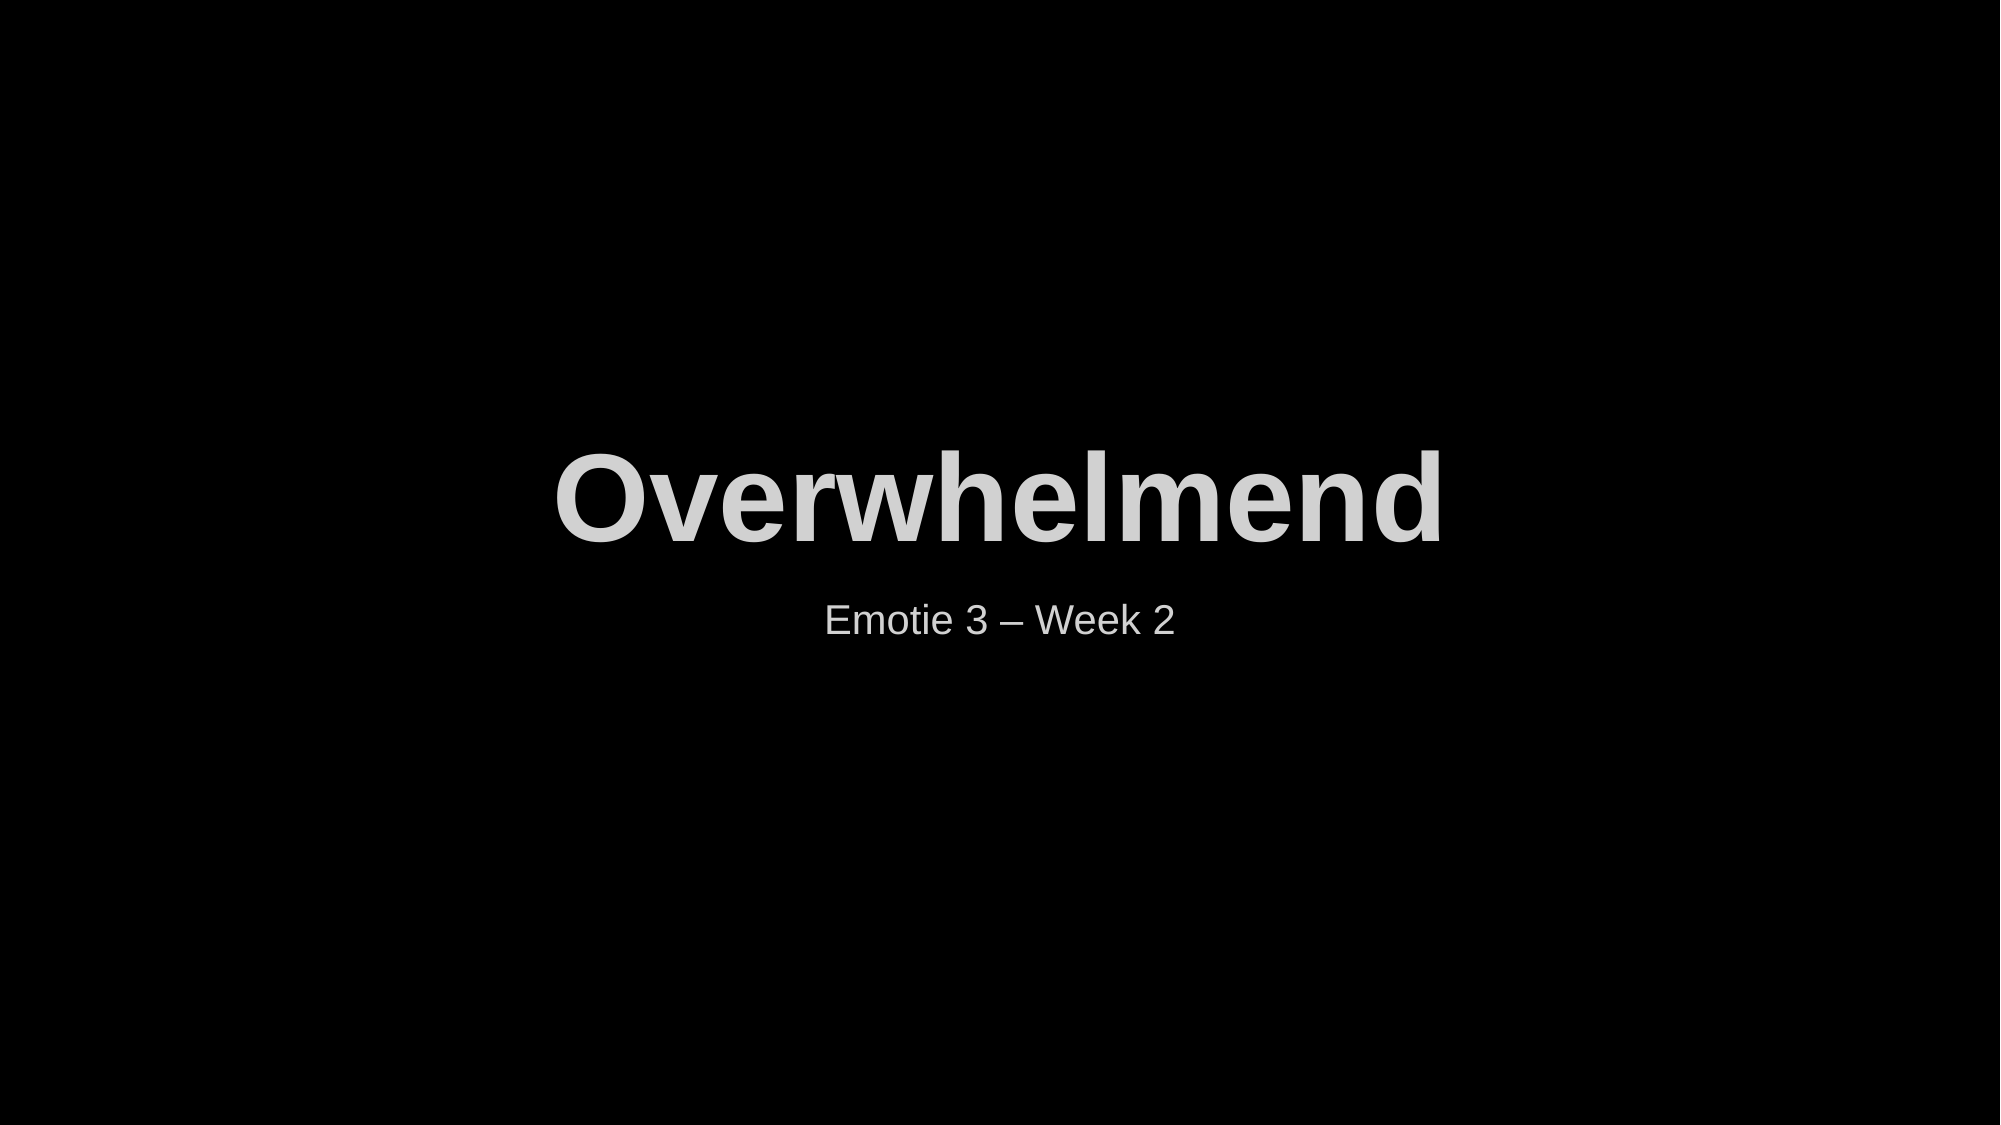

# Overwhelmend
Emotie 3 – Week 2